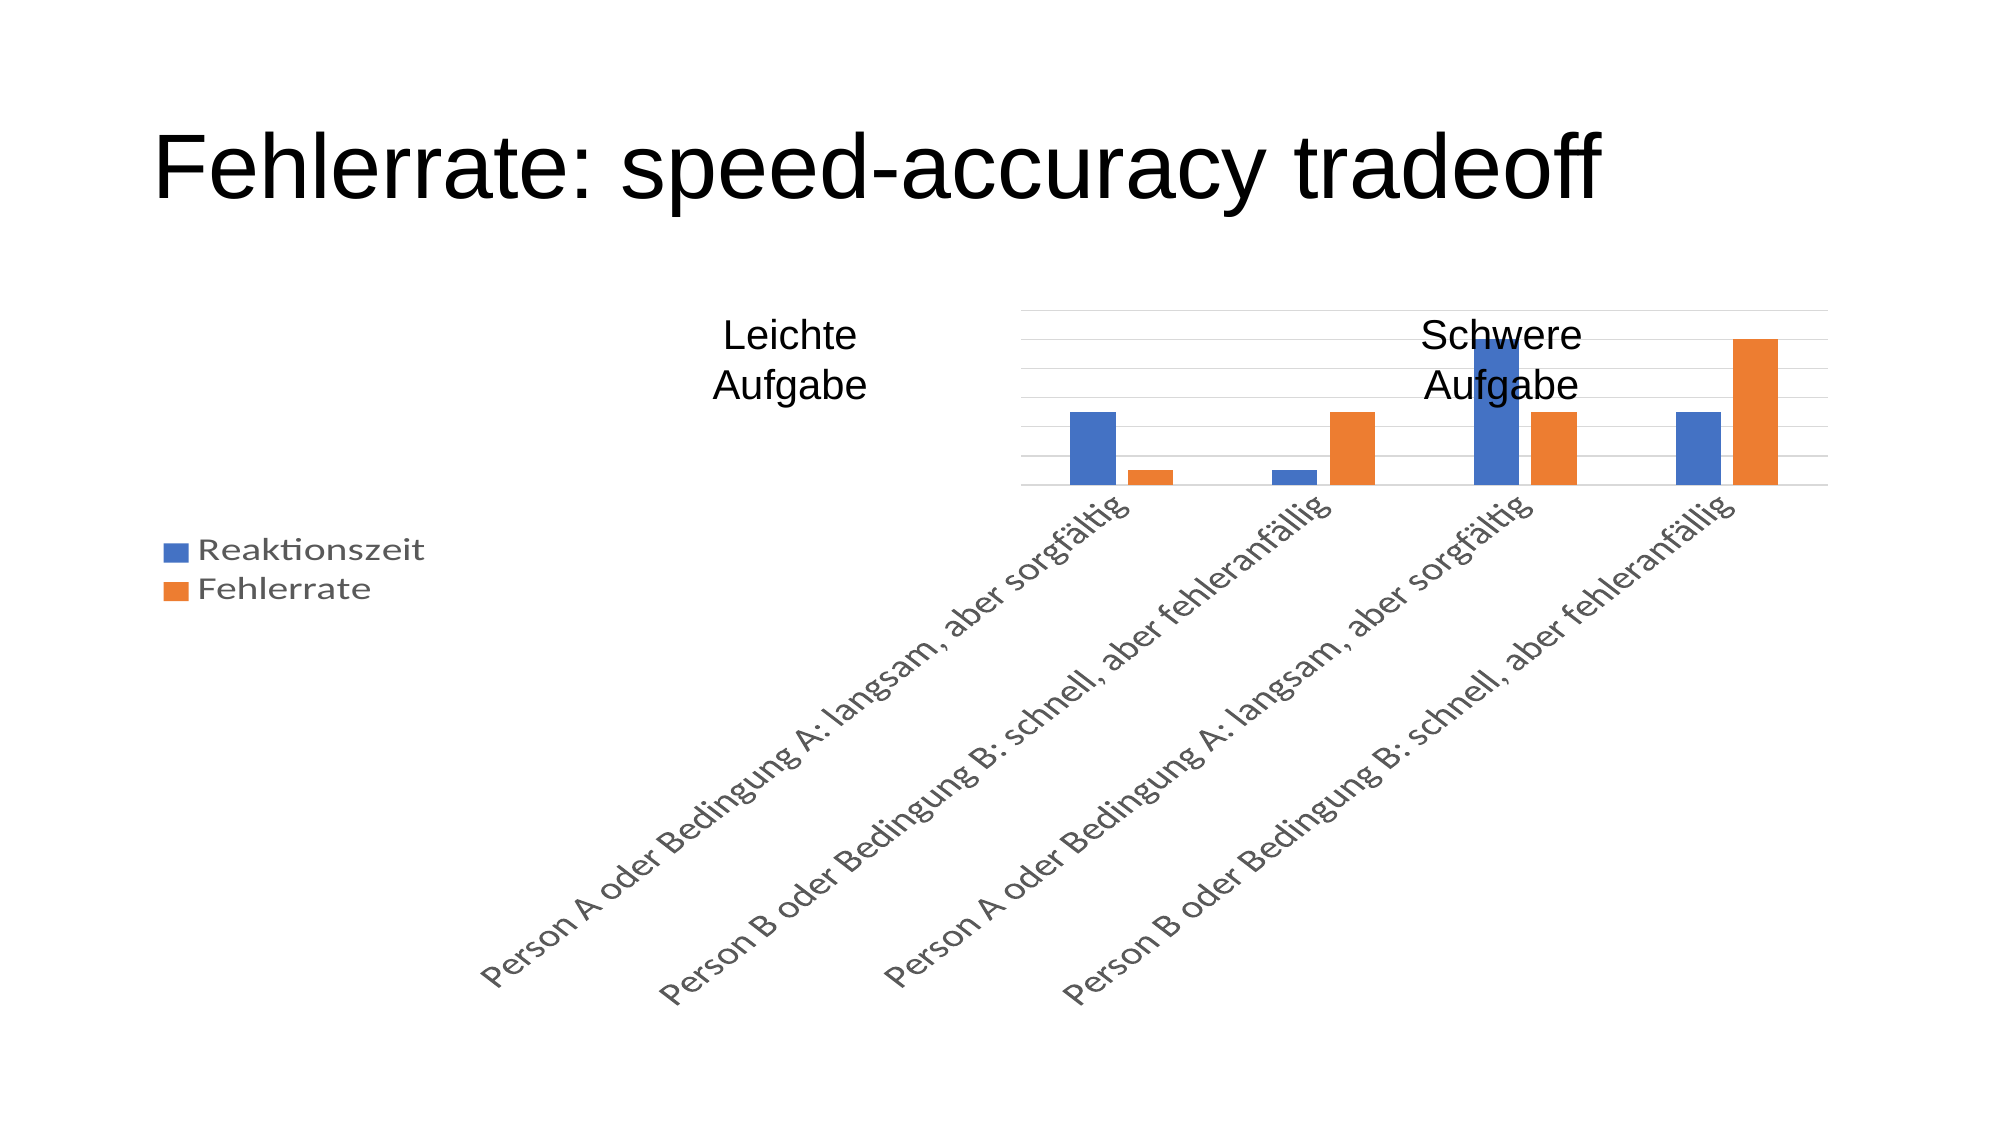

# Fehlerrate: speed-accuracy tradeoff

### Chart

| Category | Reaktionszeit | Fehlerrate |
|---|---|---|
| Person A oder Bedingung A: langsam, aber sorgfältig | 0.5 | 0.1 |
| Person B oder Bedingung B: schnell, aber fehleranfällig | 0.1 | 0.5 |
| Person A oder Bedingung A: langsam, aber sorgfältig | 1.0 | 0.5 |
| Person B oder Bedingung B: schnell, aber fehleranfällig | 0.5 | 1.0 |
Leichte Aufgabe
Schwere Aufgabe